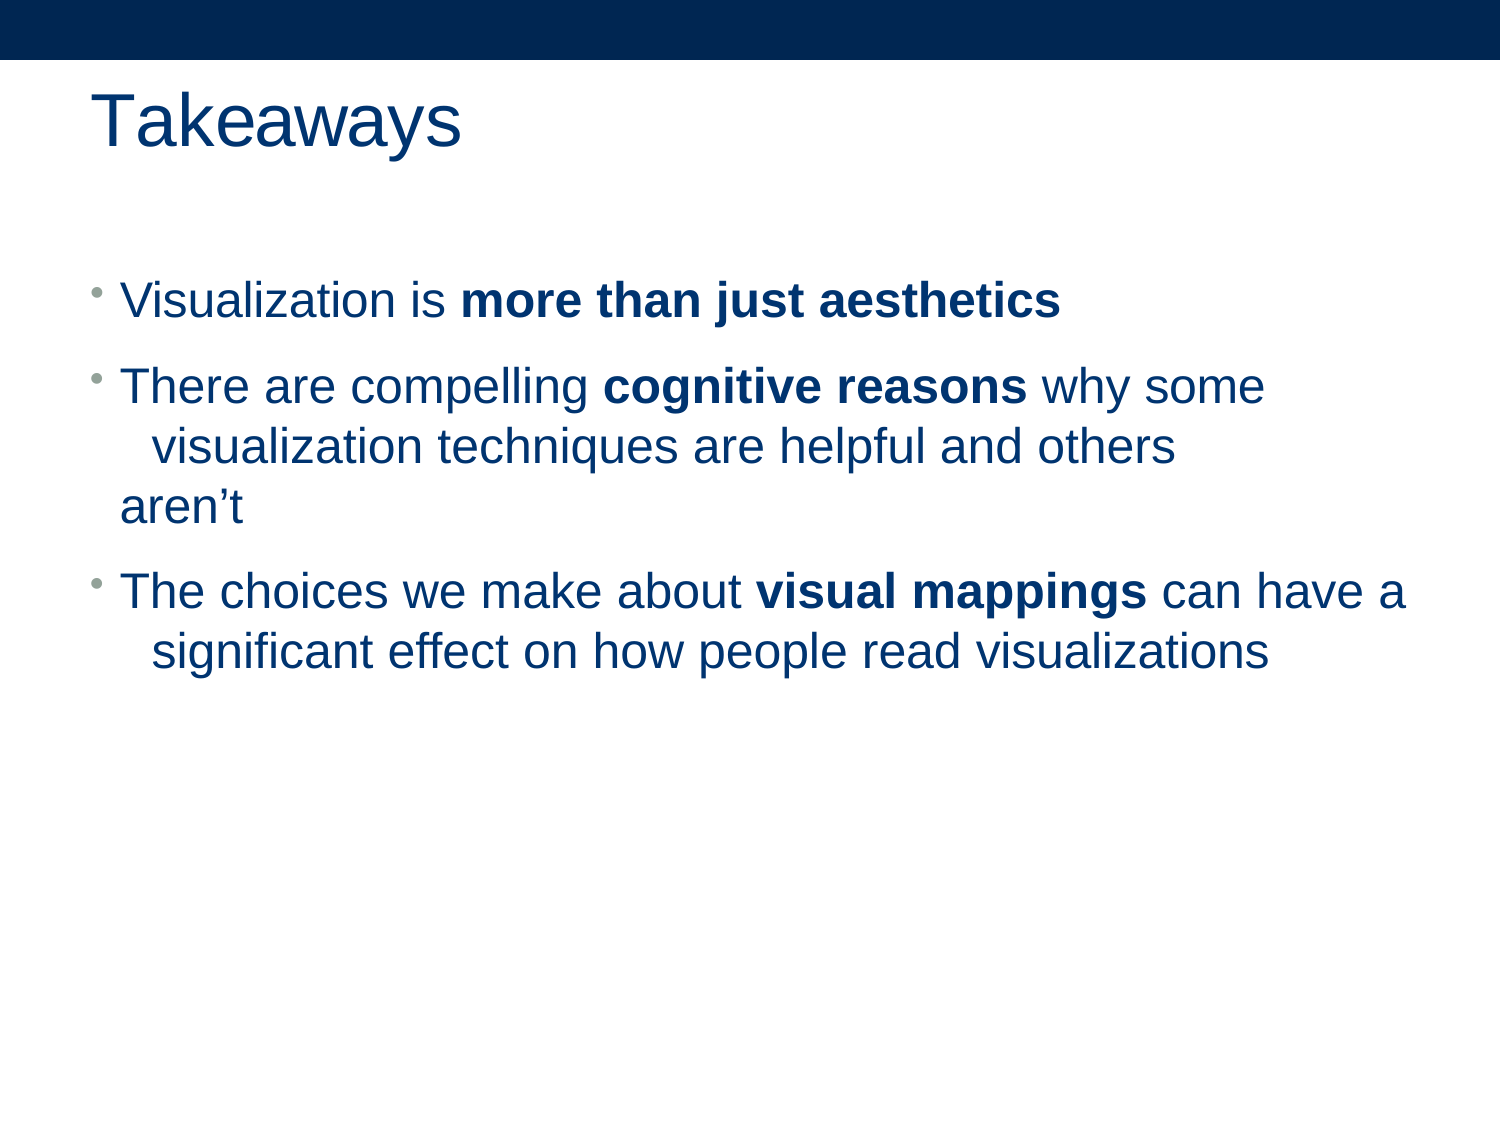

# Takeaways
Visualization is more than just aesthetics
There are compelling cognitive reasons why some 	visualization techniques are helpful and others aren’t
The choices we make about visual mappings can have a 	significant effect on how people read visualizations